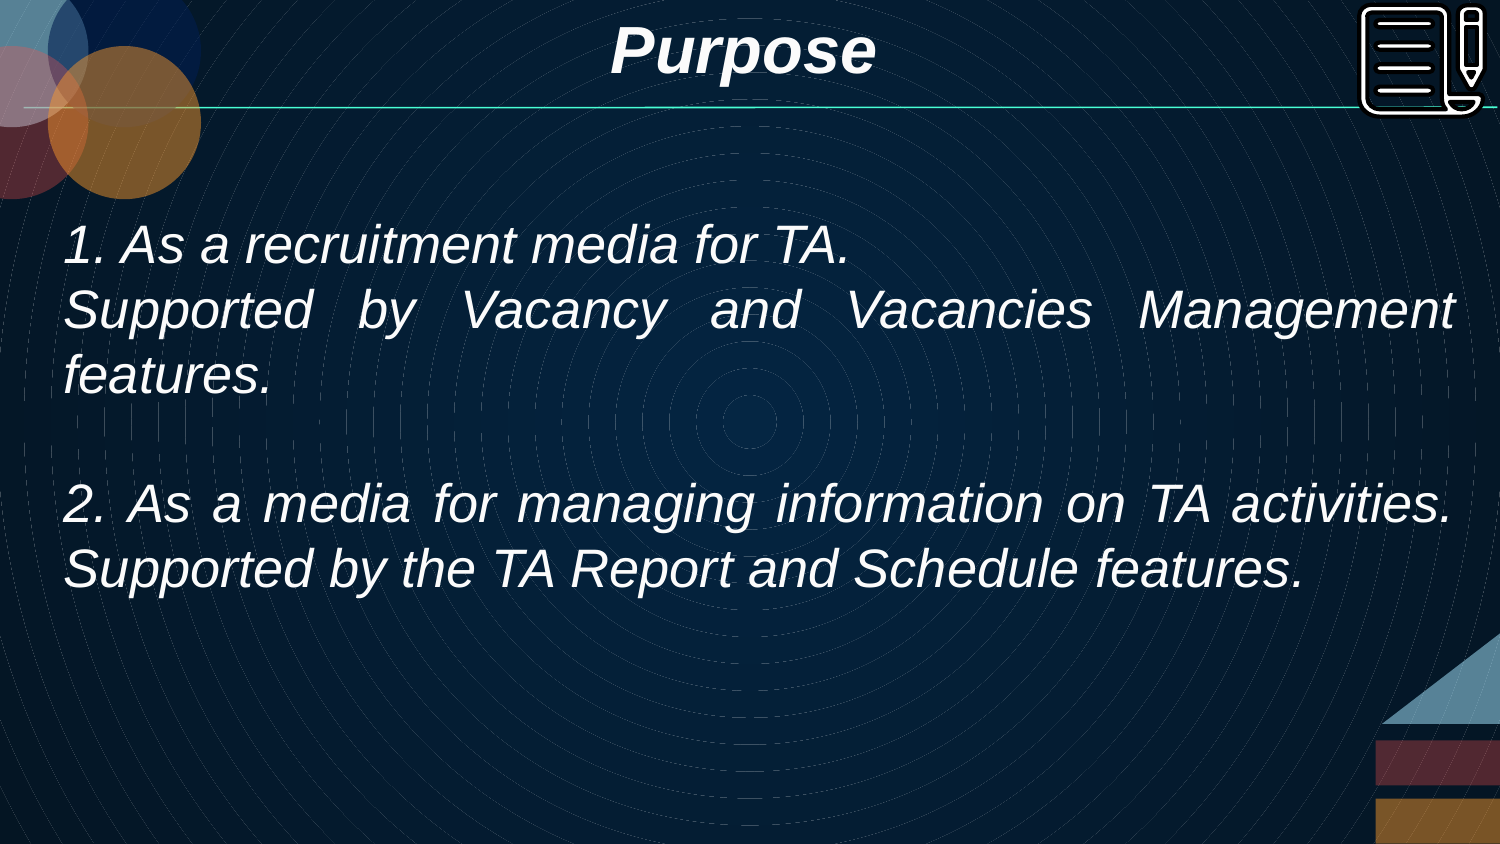

# Purpose

1. As a recruitment media for TA.
Supported by Vacancy and Vacancies Management features.

2. As a media for managing information on TA activities. Supported by the TA Report and Schedule features.